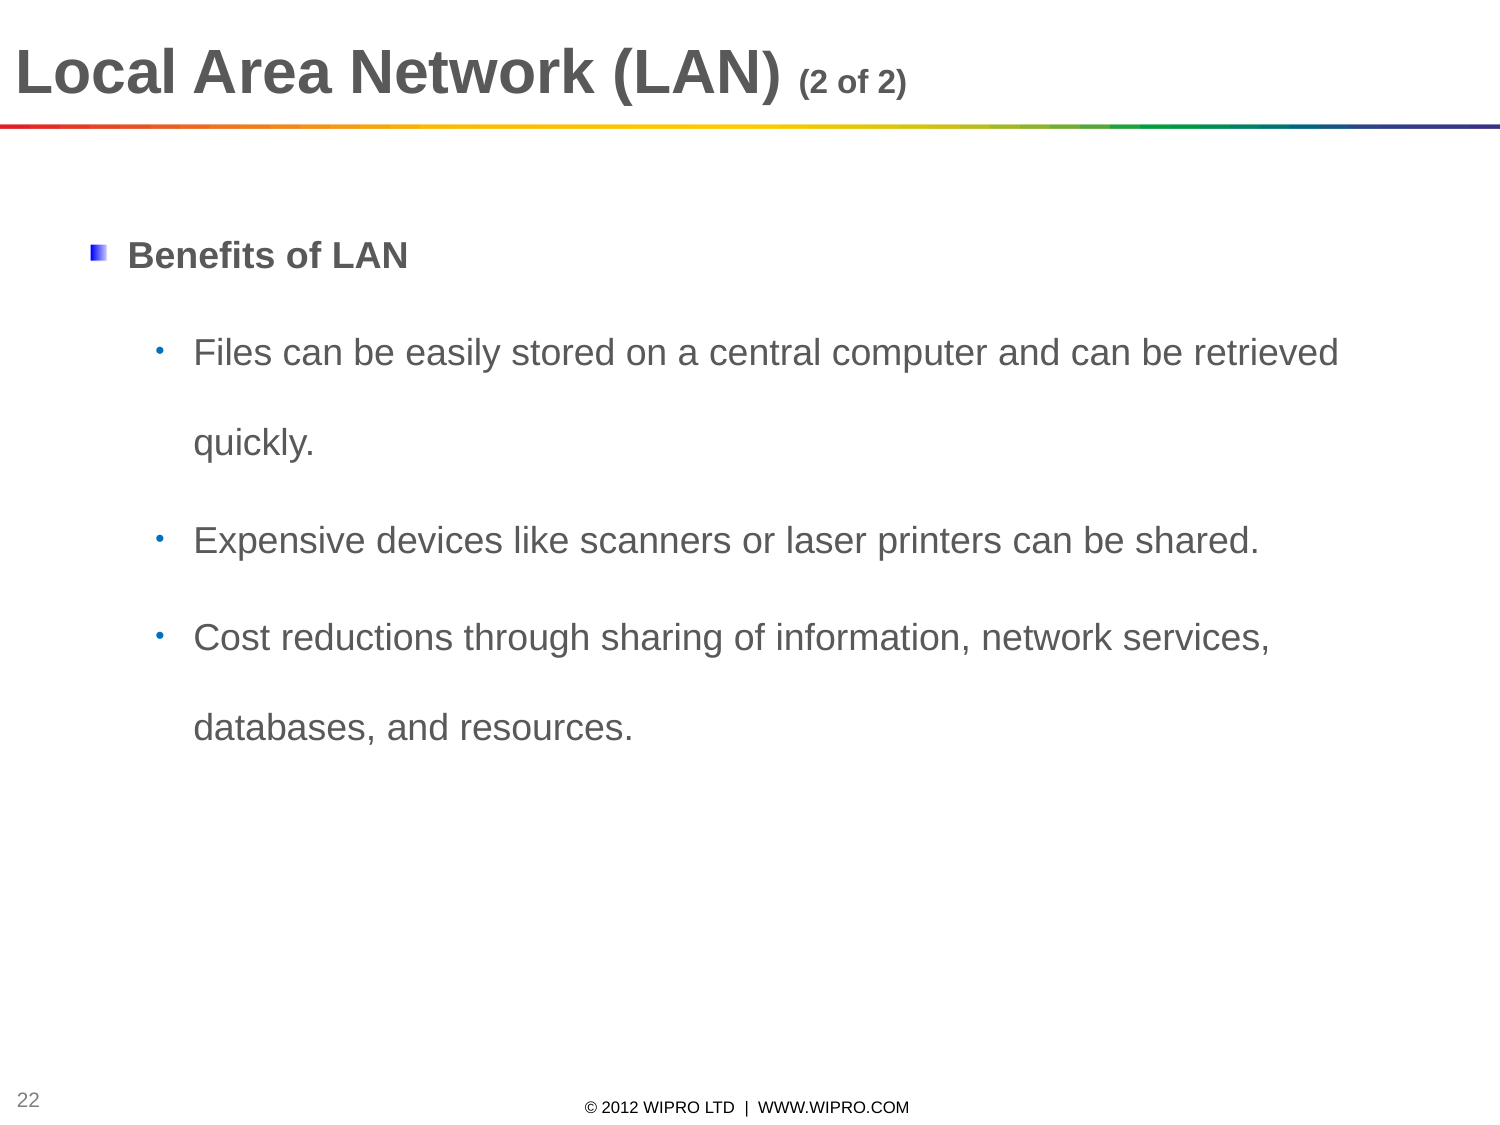

Local Area Network (LAN) (2 of 2)
Benefits of LAN
Files can be easily stored on a central computer and can be retrieved quickly.
Expensive devices like scanners or laser printers can be shared.
Cost reductions through sharing of information, network services, databases, and resources.